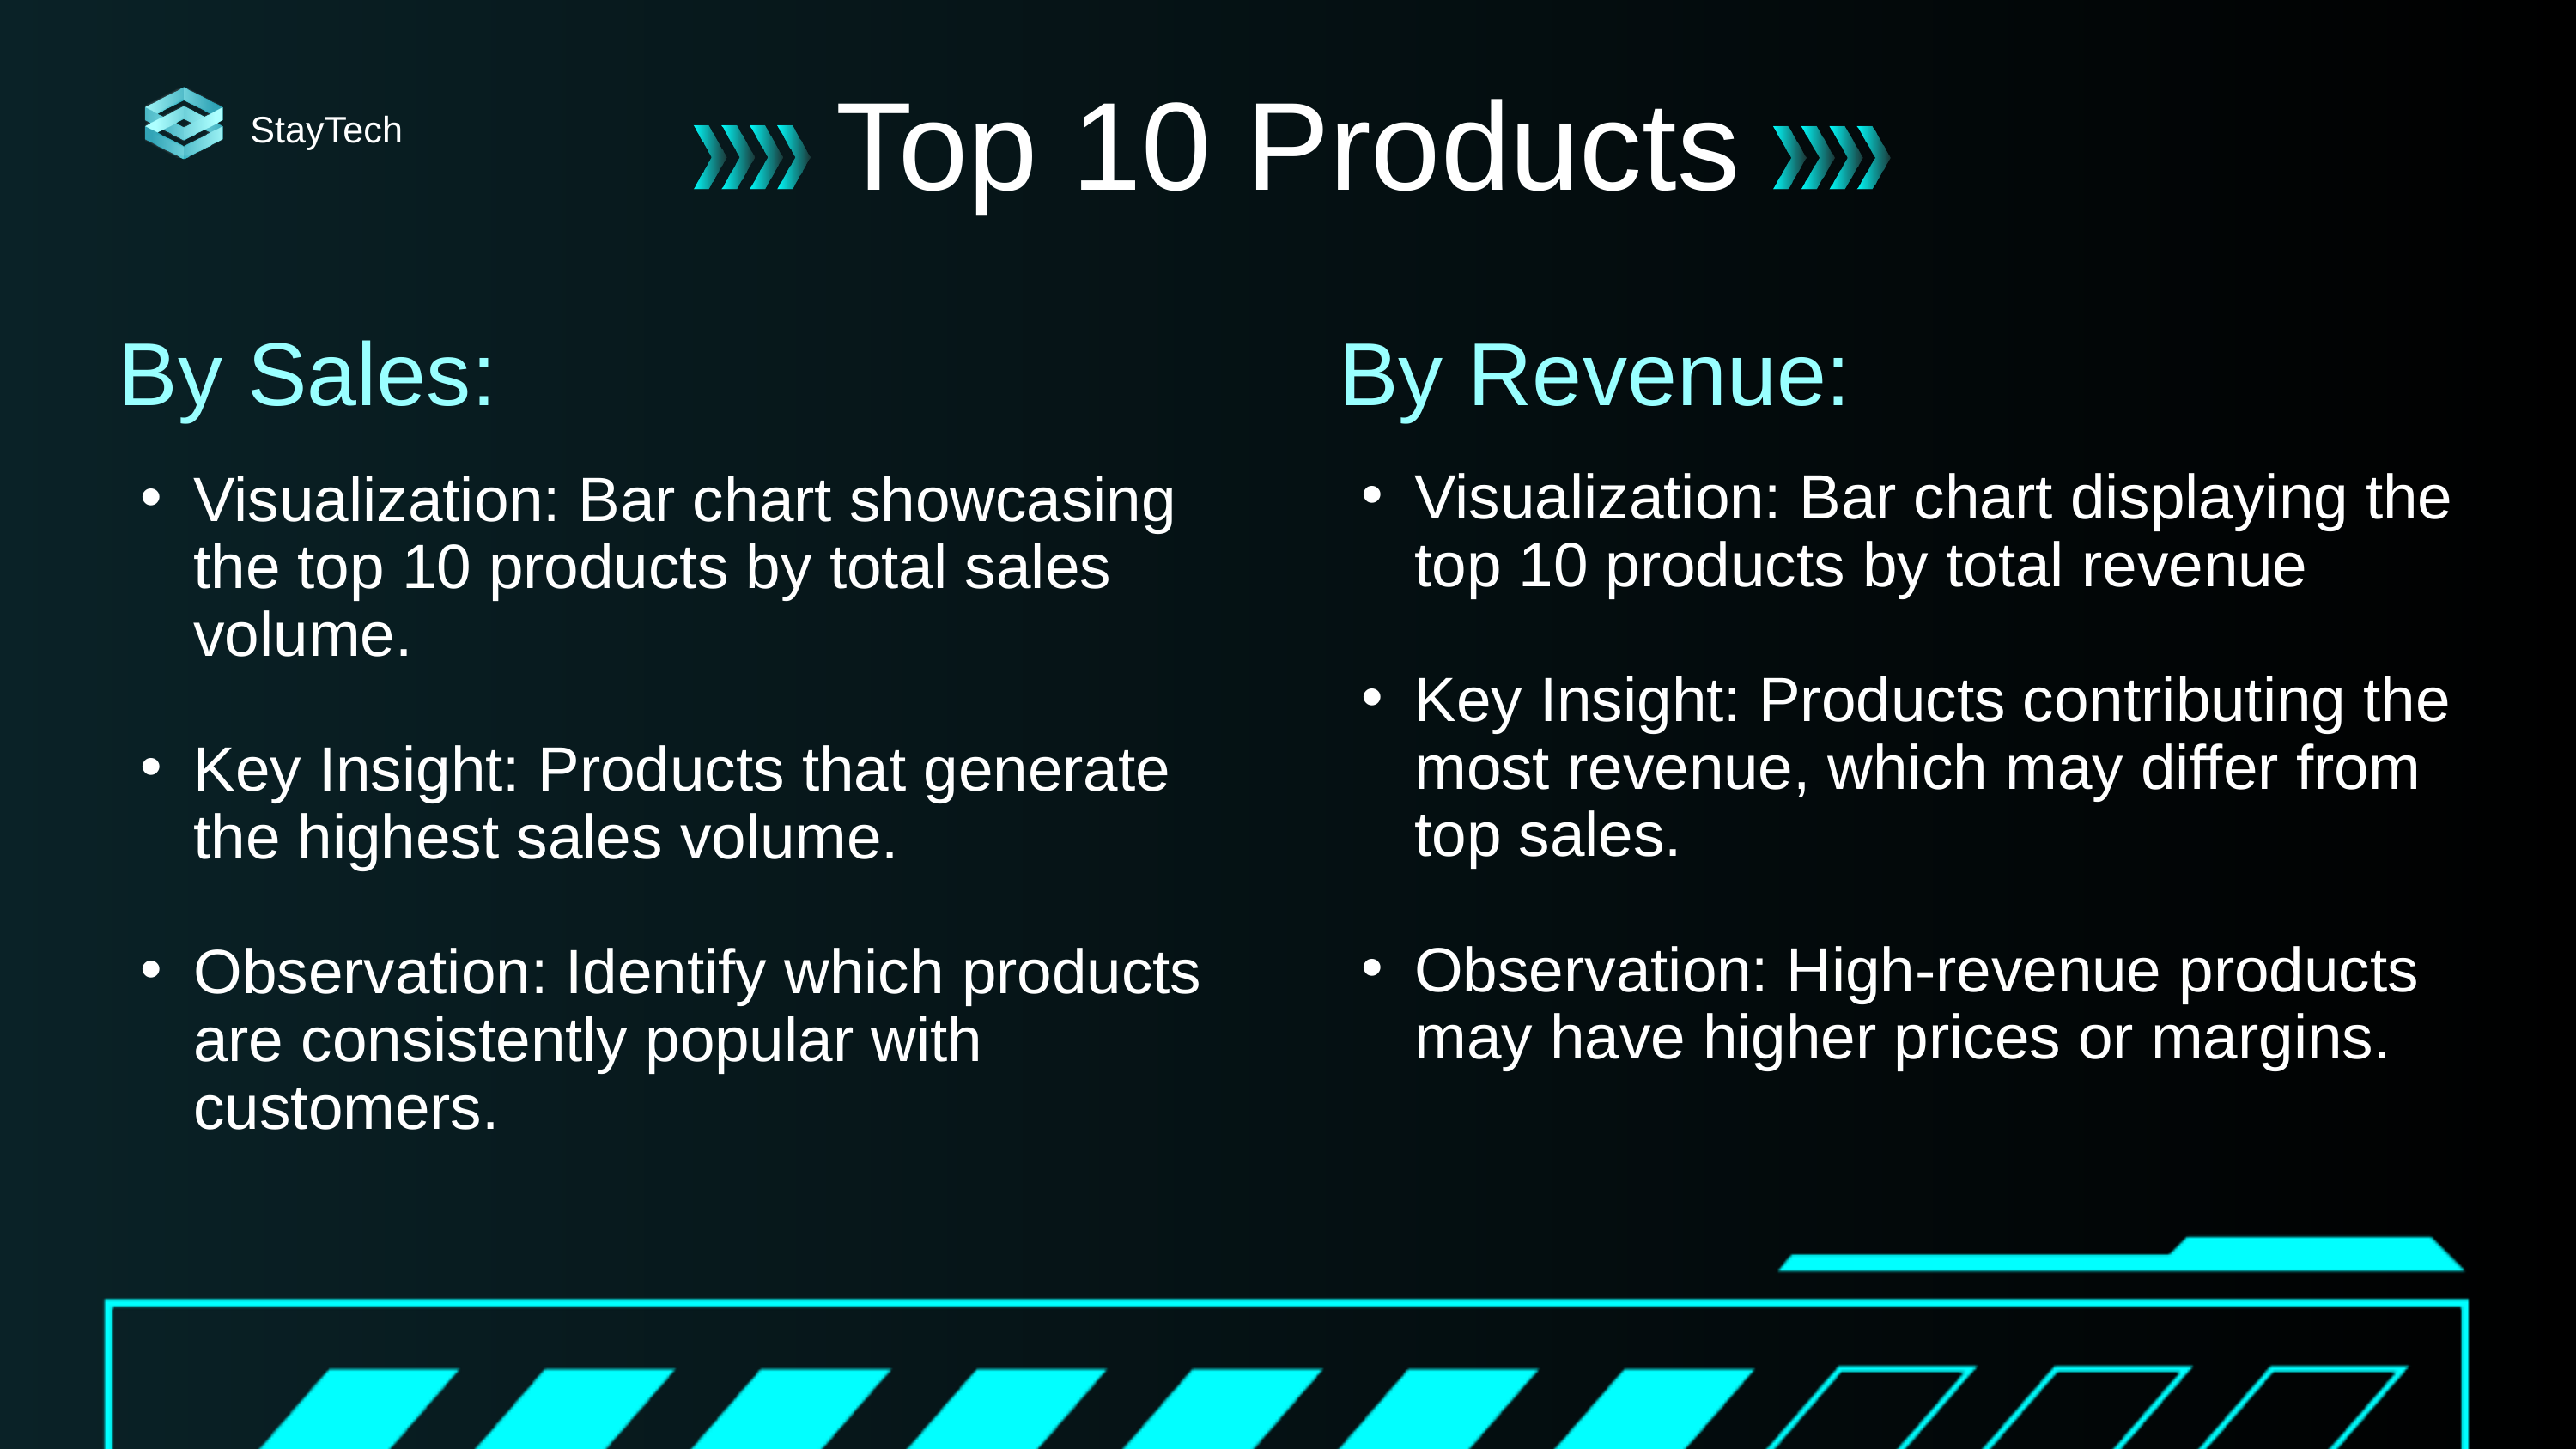

Top 10 Products

StayTech

By Sales:
By Revenue:
Visualization: Bar chart displaying the top 10 products by total revenue

Key Insight: Products contributing the most revenue, which may differ from top sales.

Observation: High-revenue products may have higher prices or margins.

Visualization: Bar chart showcasing the top 10 products by total sales volume.

Key Insight: Products that generate the highest sales volume.

Observation: Identify which products are consistently popular with customers.